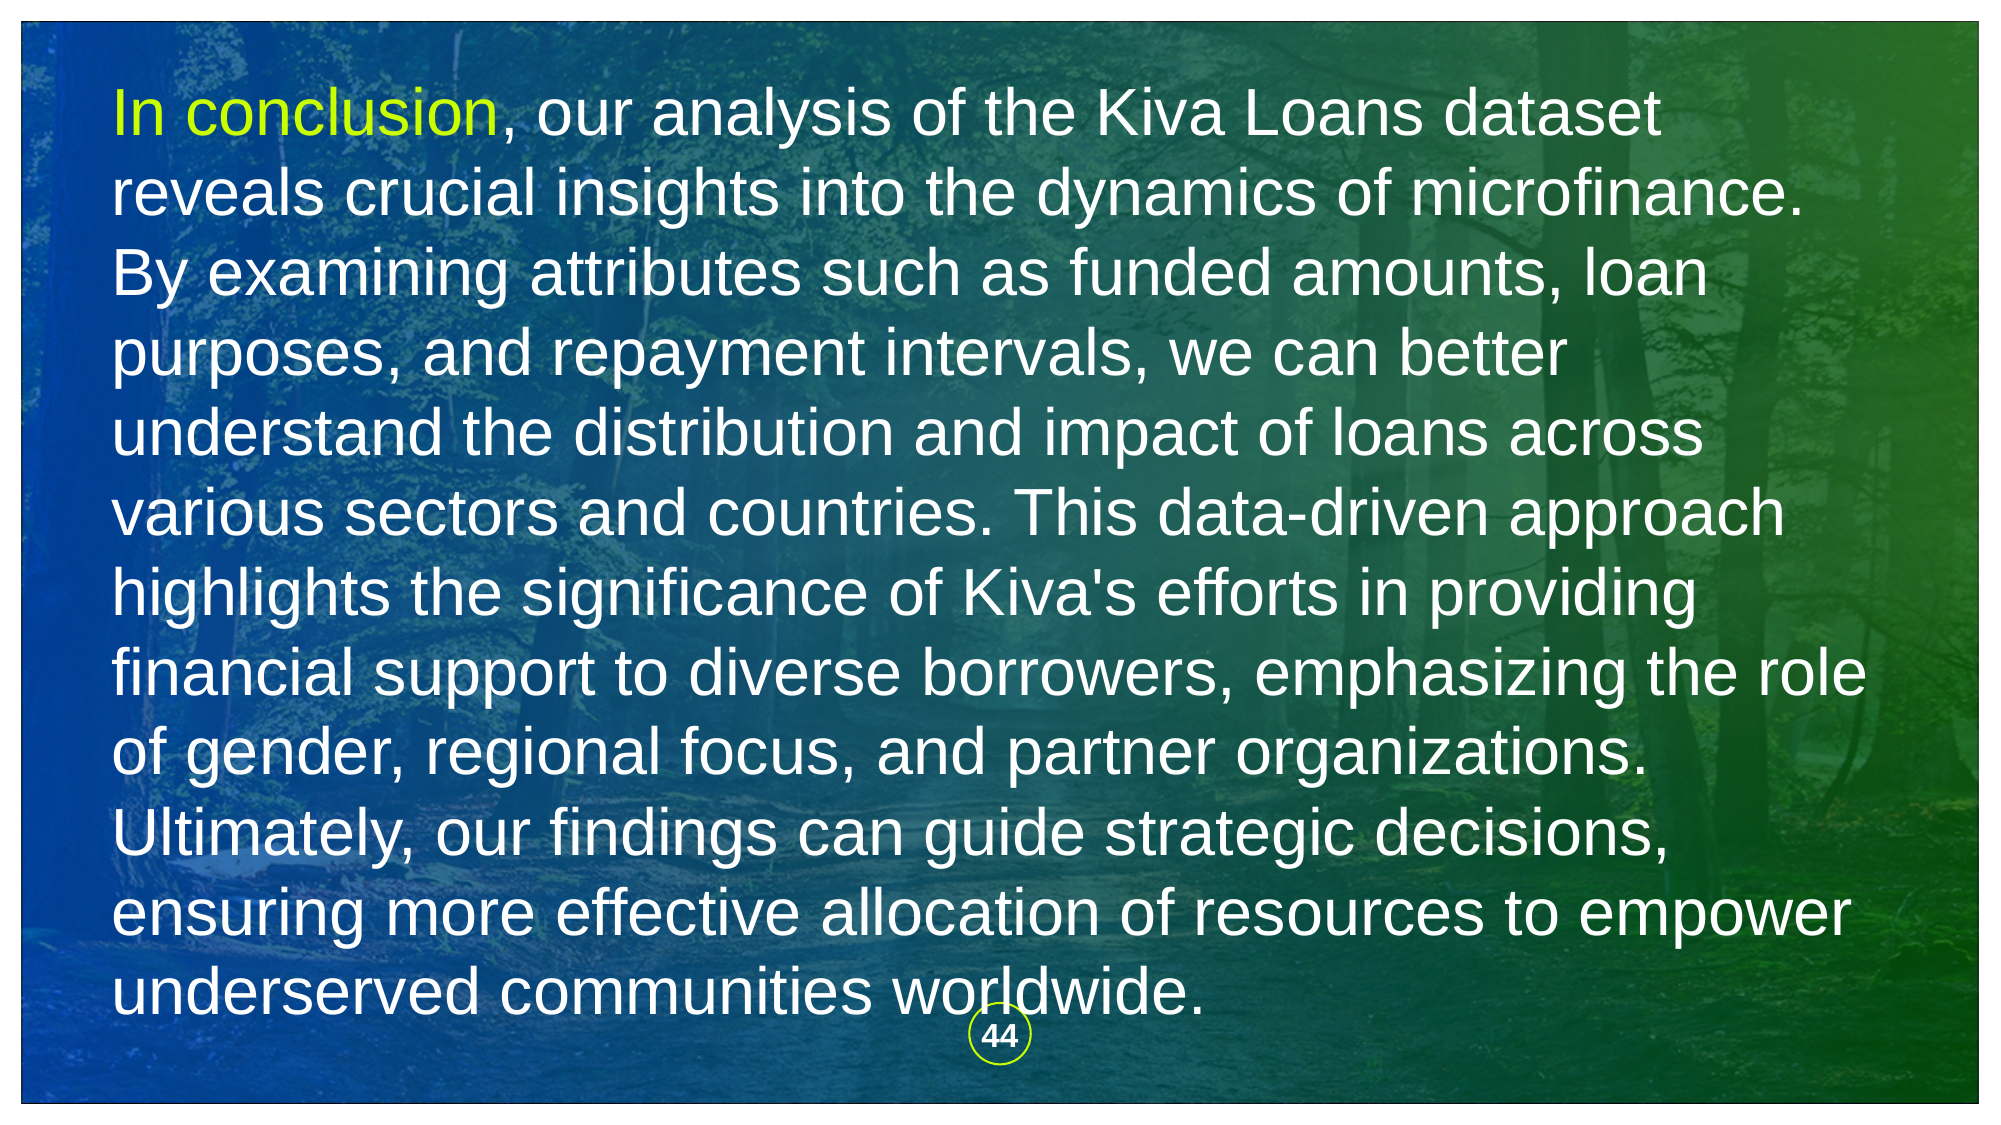

In conclusion, our analysis of the Kiva Loans dataset reveals crucial insights into the dynamics of microfinance. By examining attributes such as funded amounts, loan purposes, and repayment intervals, we can better understand the distribution and impact of loans across various sectors and countries. This data-driven approach highlights the significance of Kiva's efforts in providing financial support to diverse borrowers, emphasizing the role of gender, regional focus, and partner organizations. Ultimately, our findings can guide strategic decisions, ensuring more effective allocation of resources to empower underserved communities worldwide.
44